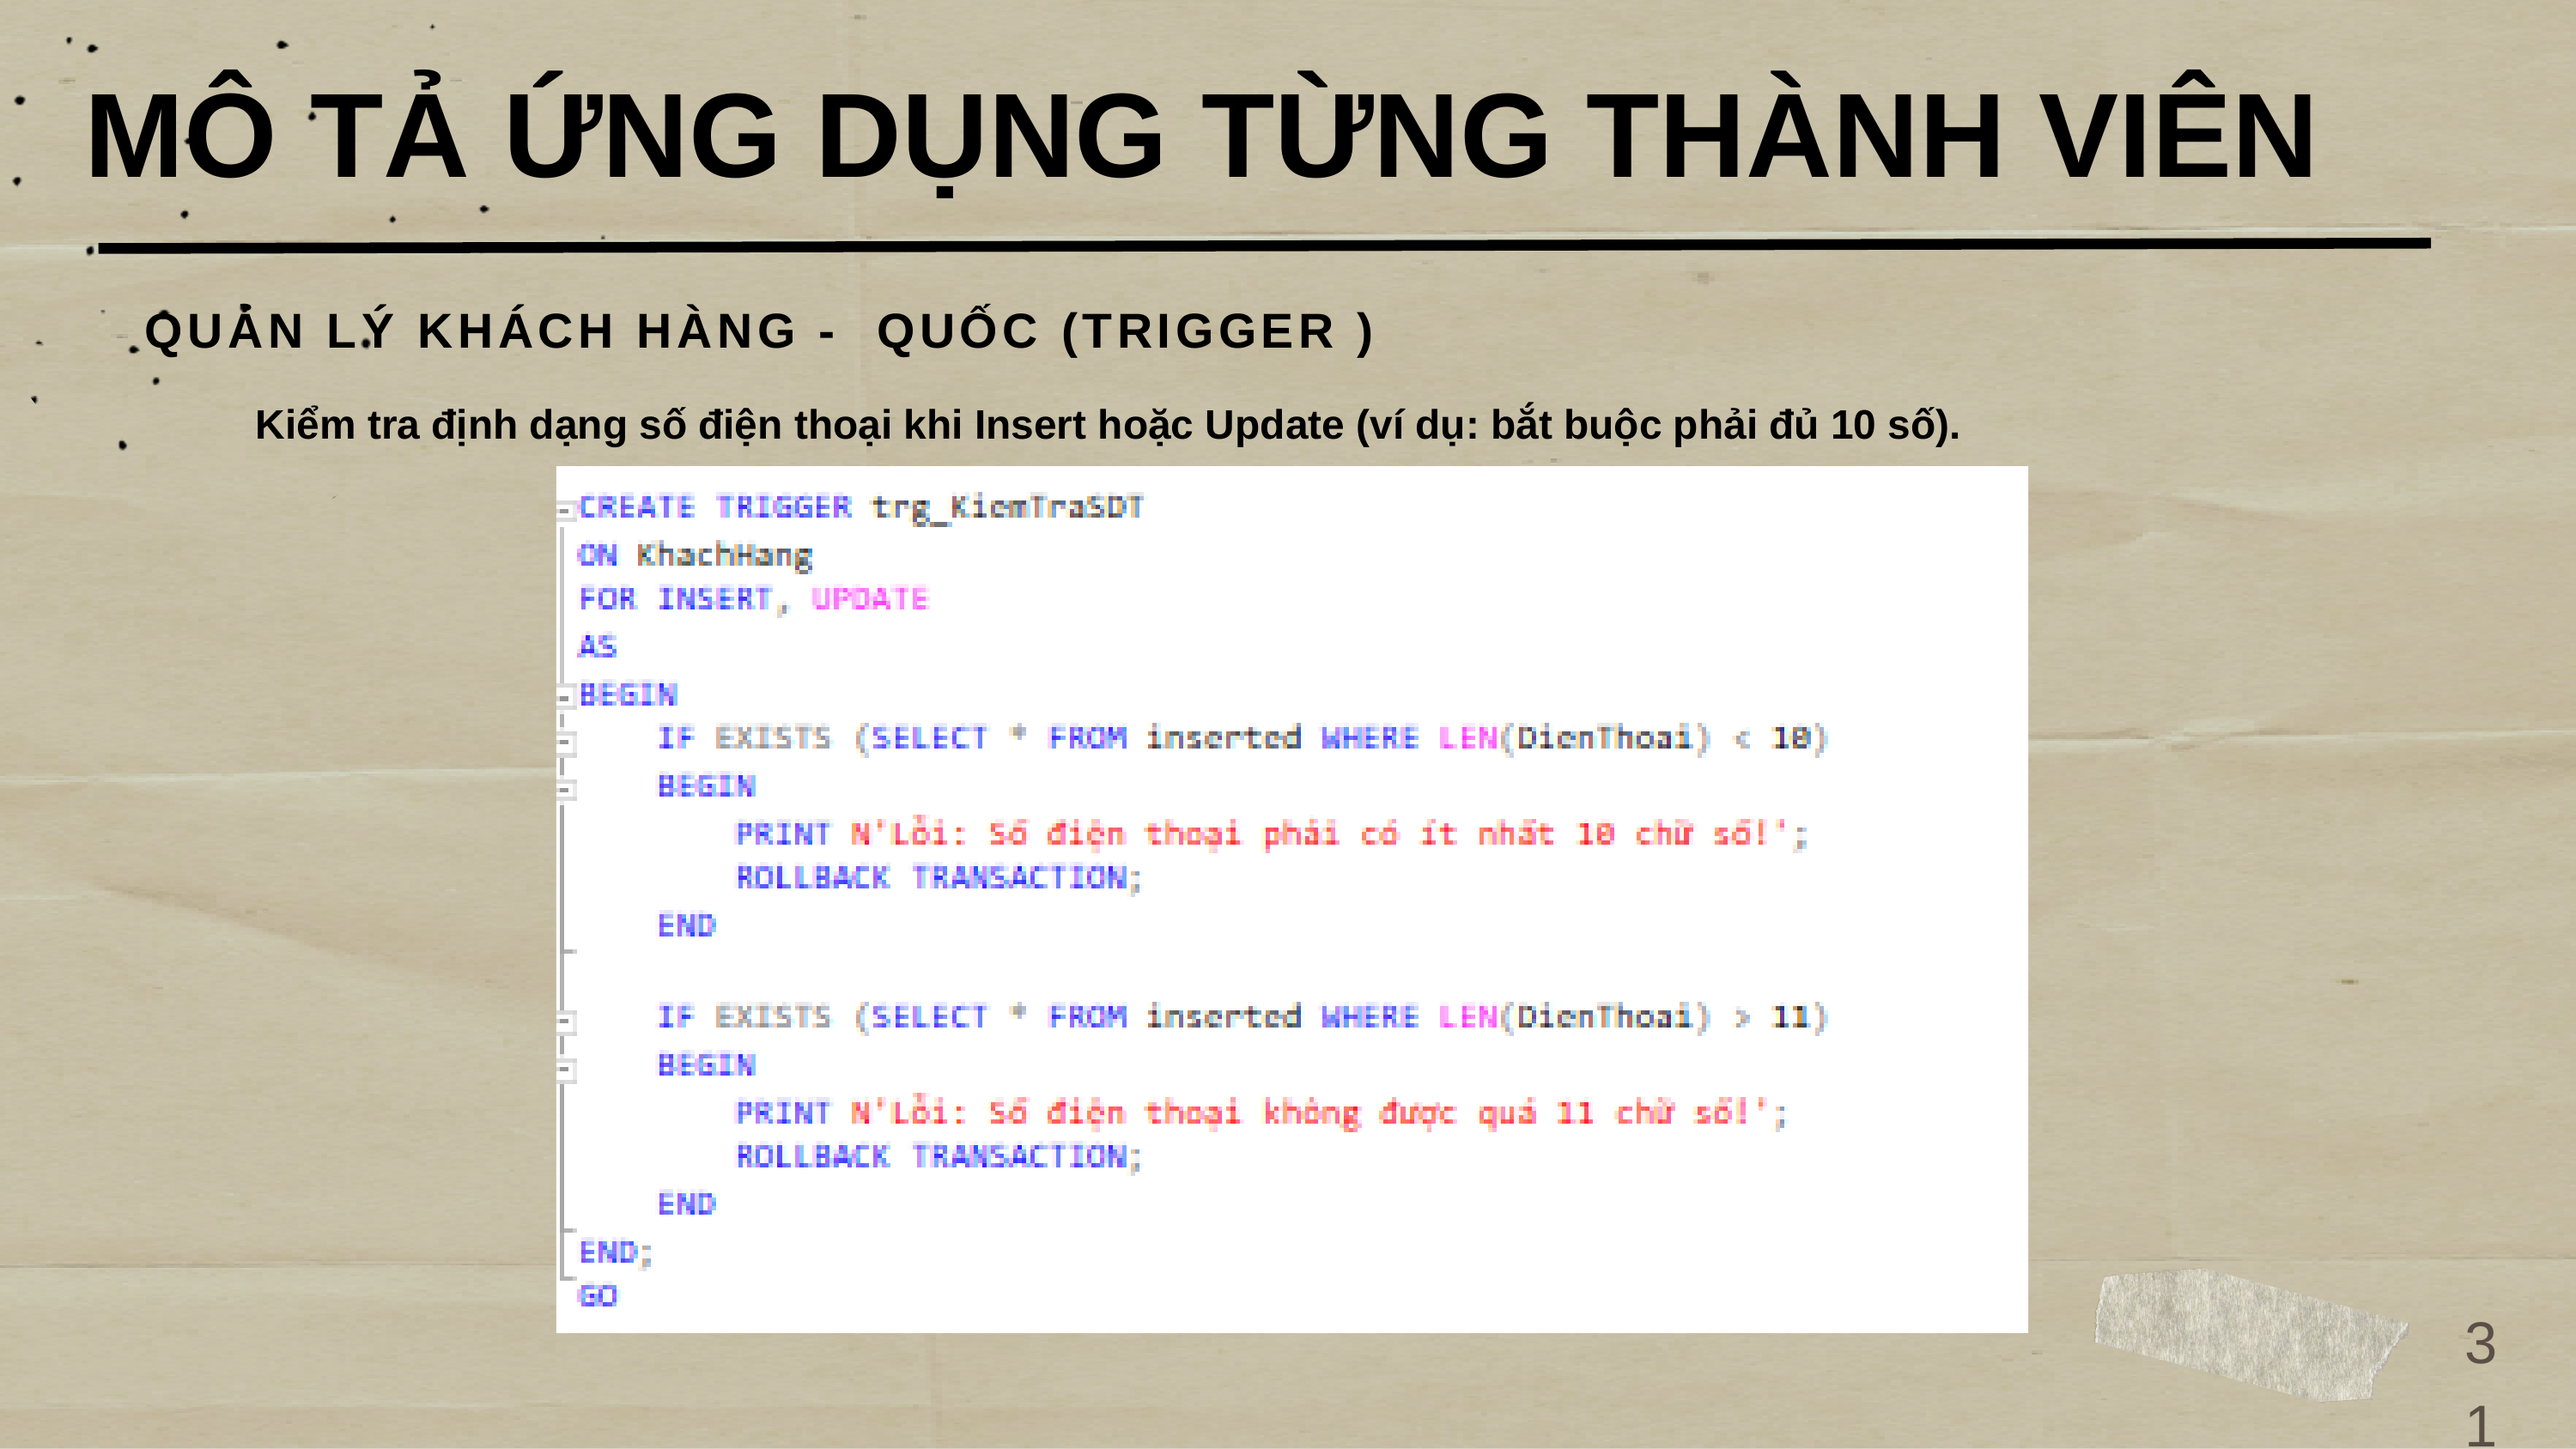

MÔ TẢ ỨNG DỤNG TỪNG THÀNH VIÊN

QUẢN LÝ KHÁCH HÀNG -  QUỐC (TRIGGER )
Kiểm tra định dạng số điện thoại khi Insert hoặc Update (ví dụ: bắt buộc phải đủ 10 số).

31